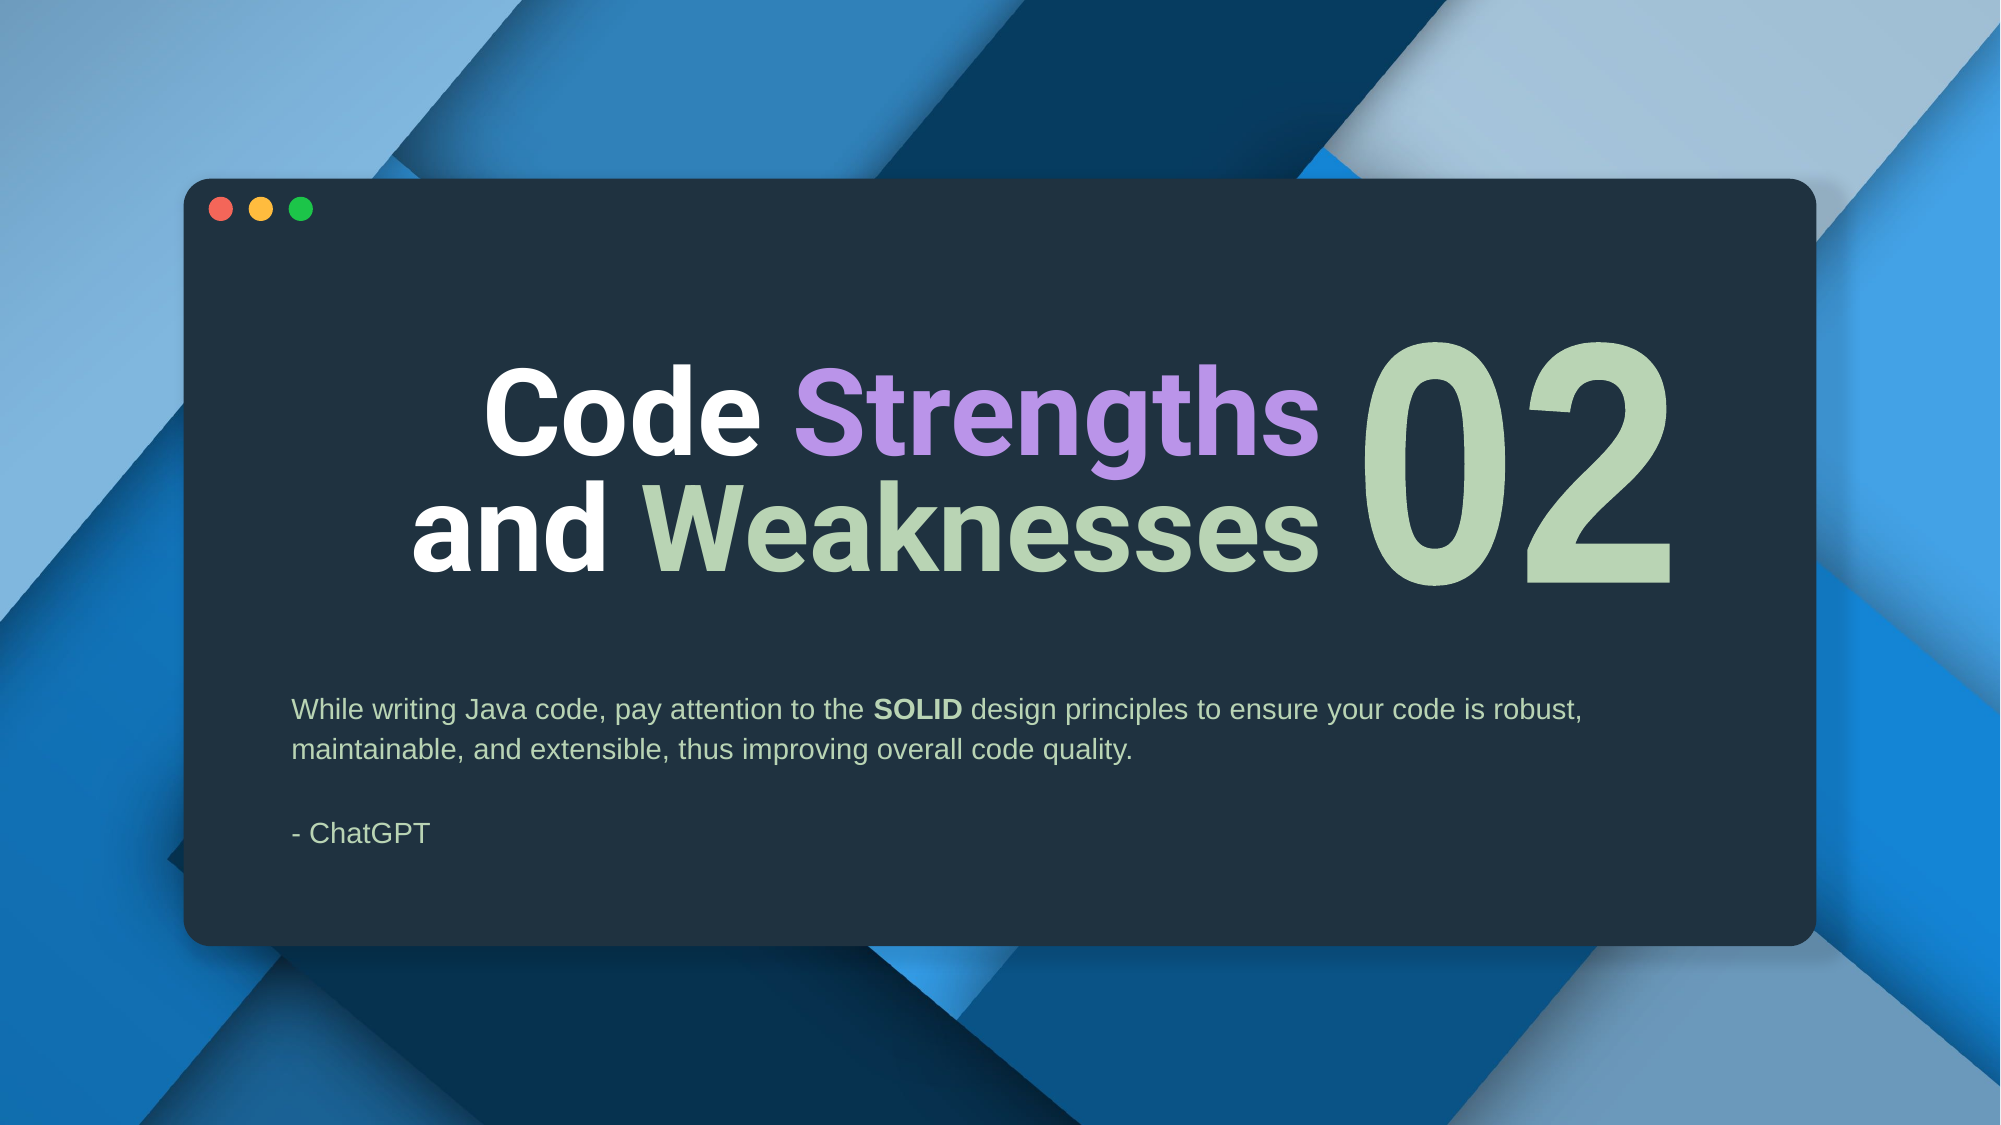

# Code Strengths and Weaknesses
02
While writing Java code, pay attention to the SOLID design principles to ensure your code is robust, maintainable, and extensible, thus improving overall code quality.
- ChatGPT